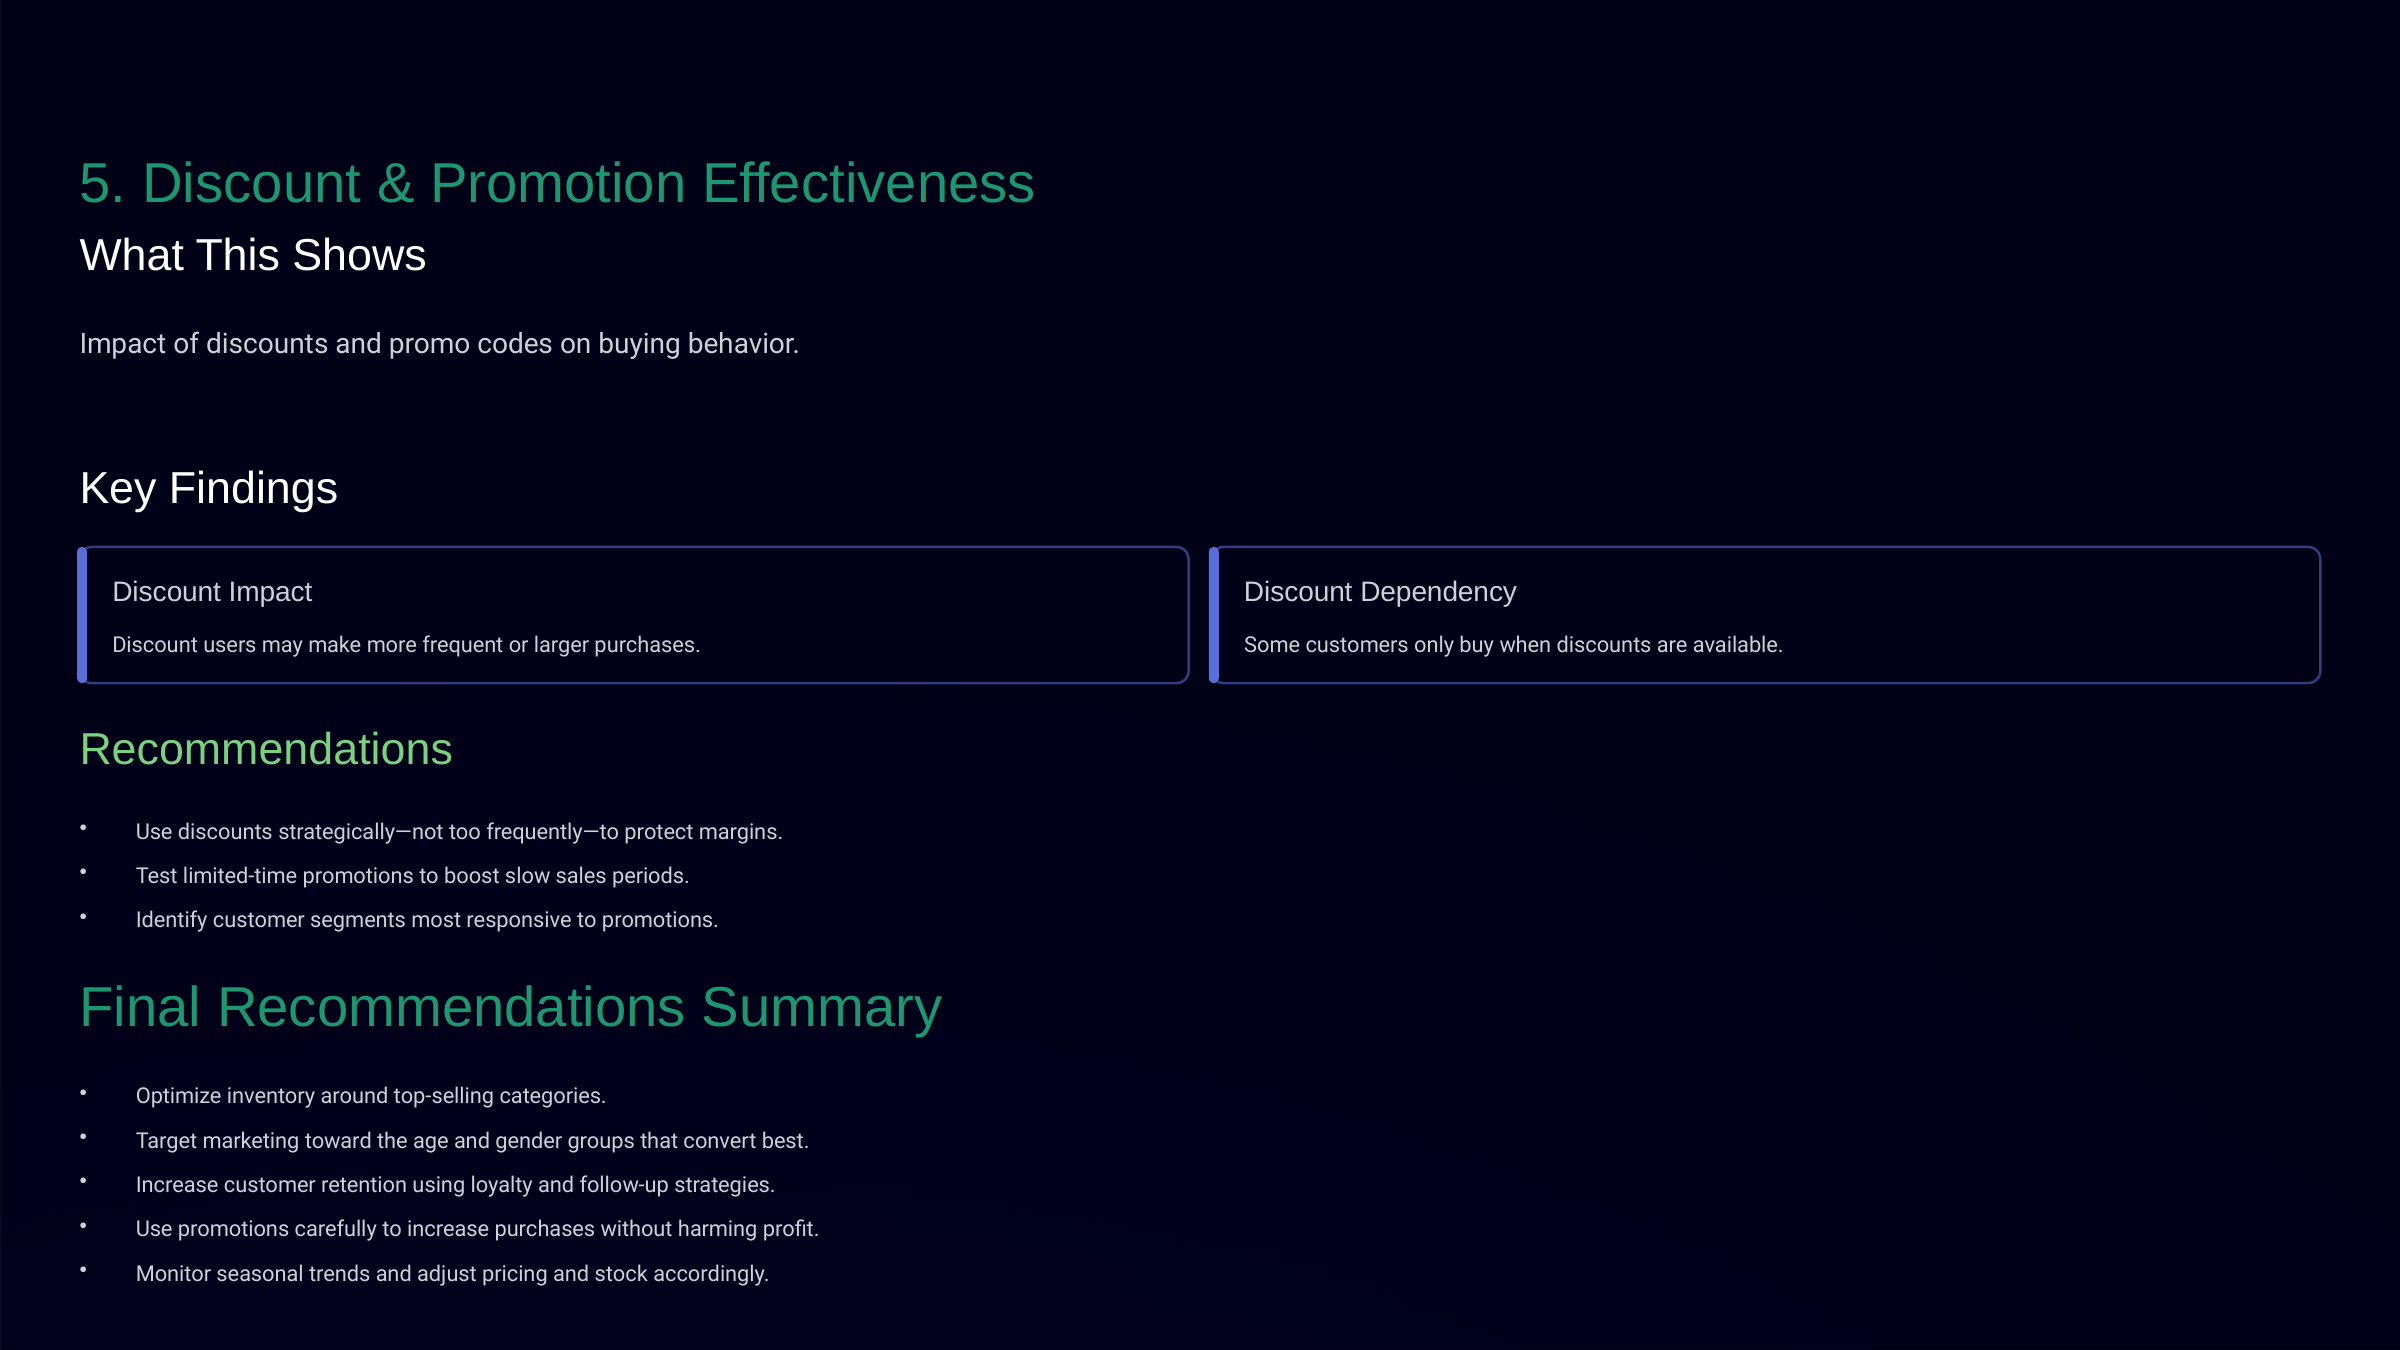

5. Discount & Promotion Effectiveness
What This Shows
Impact of discounts and promo codes on buying behavior.

Key Findings

Discount Impact
Discount Dependency
Discount users may make more frequent or larger purchases.
Some customers only buy when discounts are available.
Recommendations
Use discounts strategically—not too frequently—to protect margins.
Test limited-time promotions to boost slow sales periods.
Identify customer segments most responsive to promotions.
Final Recommendations Summary
Optimize inventory around top-selling categories.
Target marketing toward the age and gender groups that convert best.
Increase customer retention using loyalty and follow‑up strategies.
Use promotions carefully to increase purchases without harming profit.
Monitor seasonal trends and adjust pricing and stock accordingly.